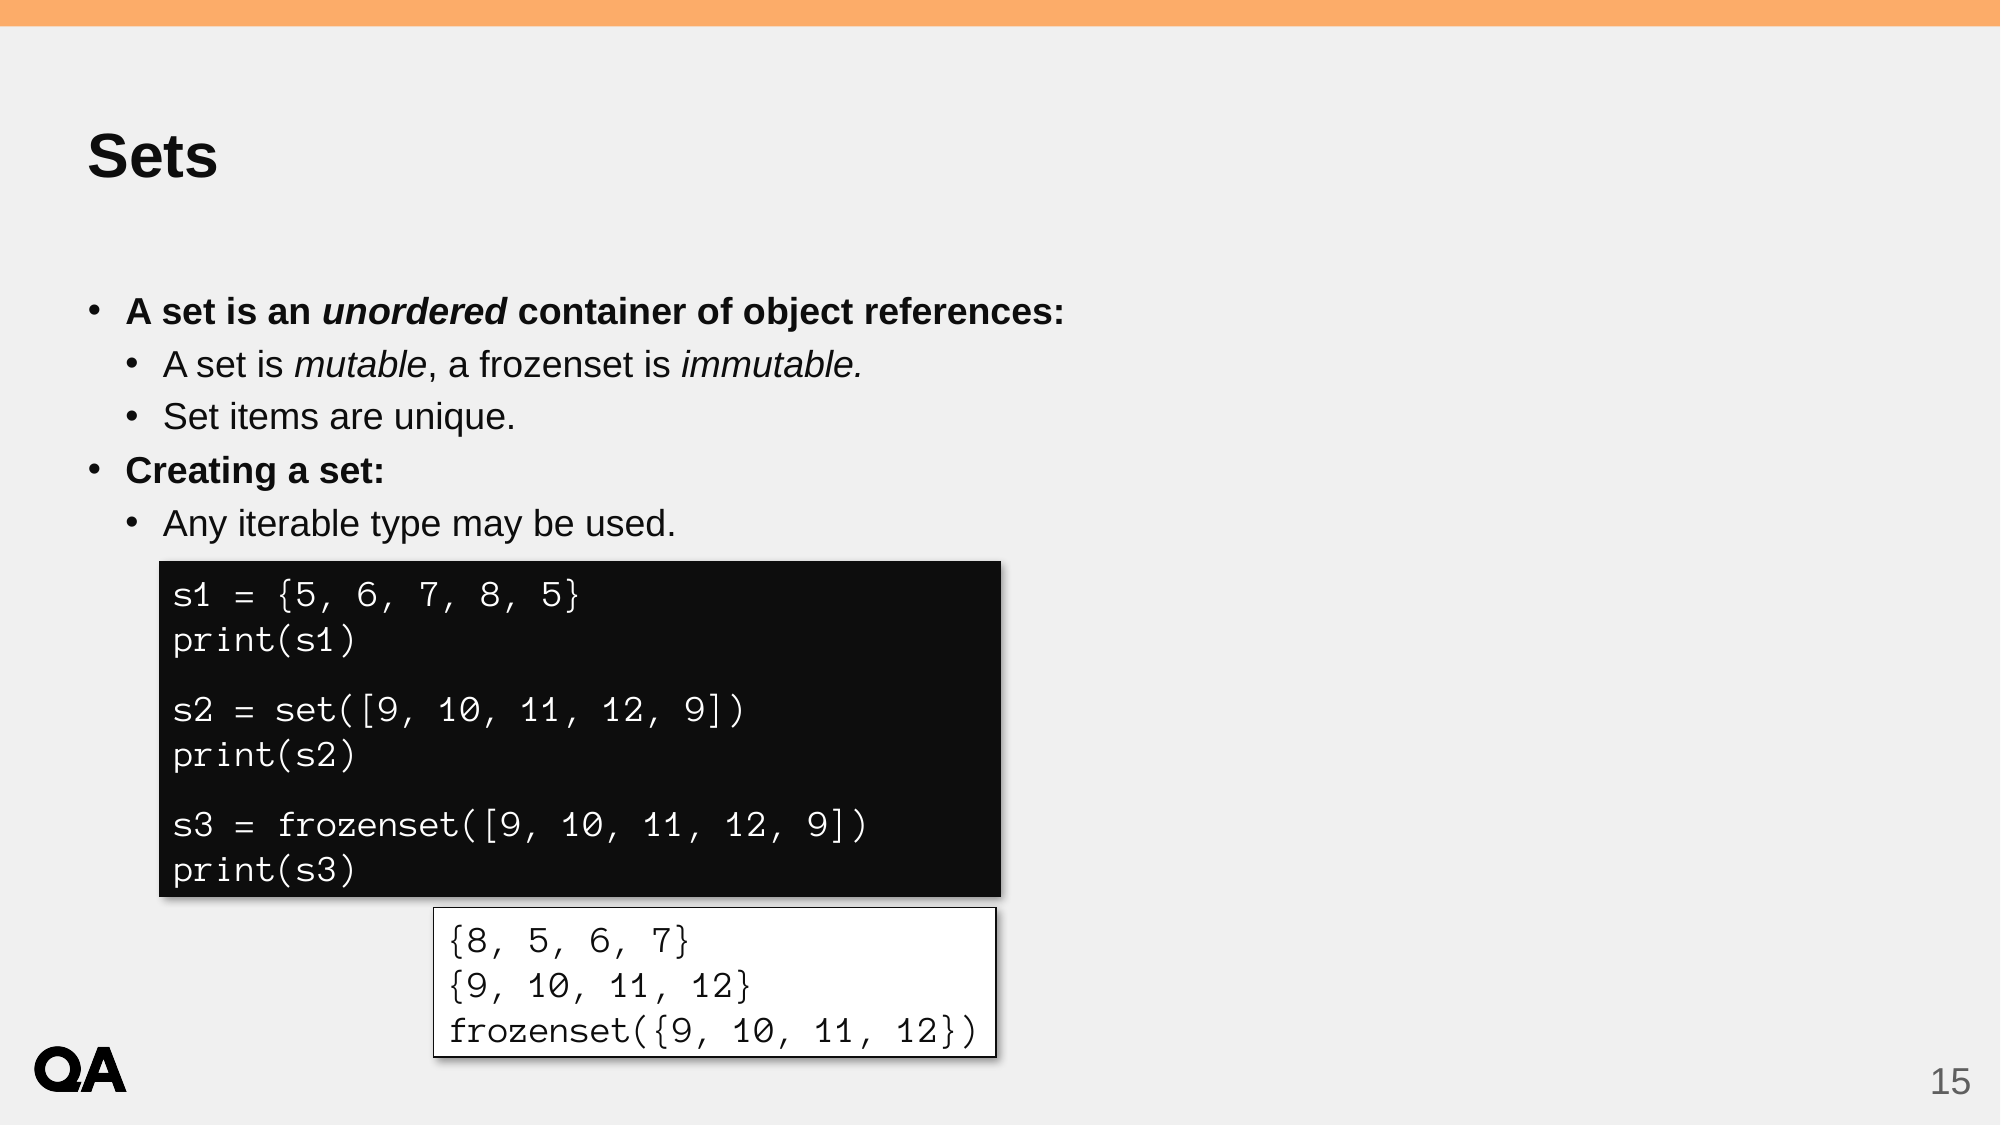

# Sets
A set is an unordered container of object references:
A set is mutable, a frozenset is immutable.
Set items are unique.
Creating a set:
Any iterable type may be used.
s1 = {5, 6, 7, 8, 5}
print(s1)

s2 = set([9, 10, 11, 12, 9])
print(s2)

s3 = frozenset([9, 10, 11, 12, 9])
print(s3)
{8, 5, 6, 7}
{9, 10, 11, 12}
frozenset({9, 10, 11, 12})
15